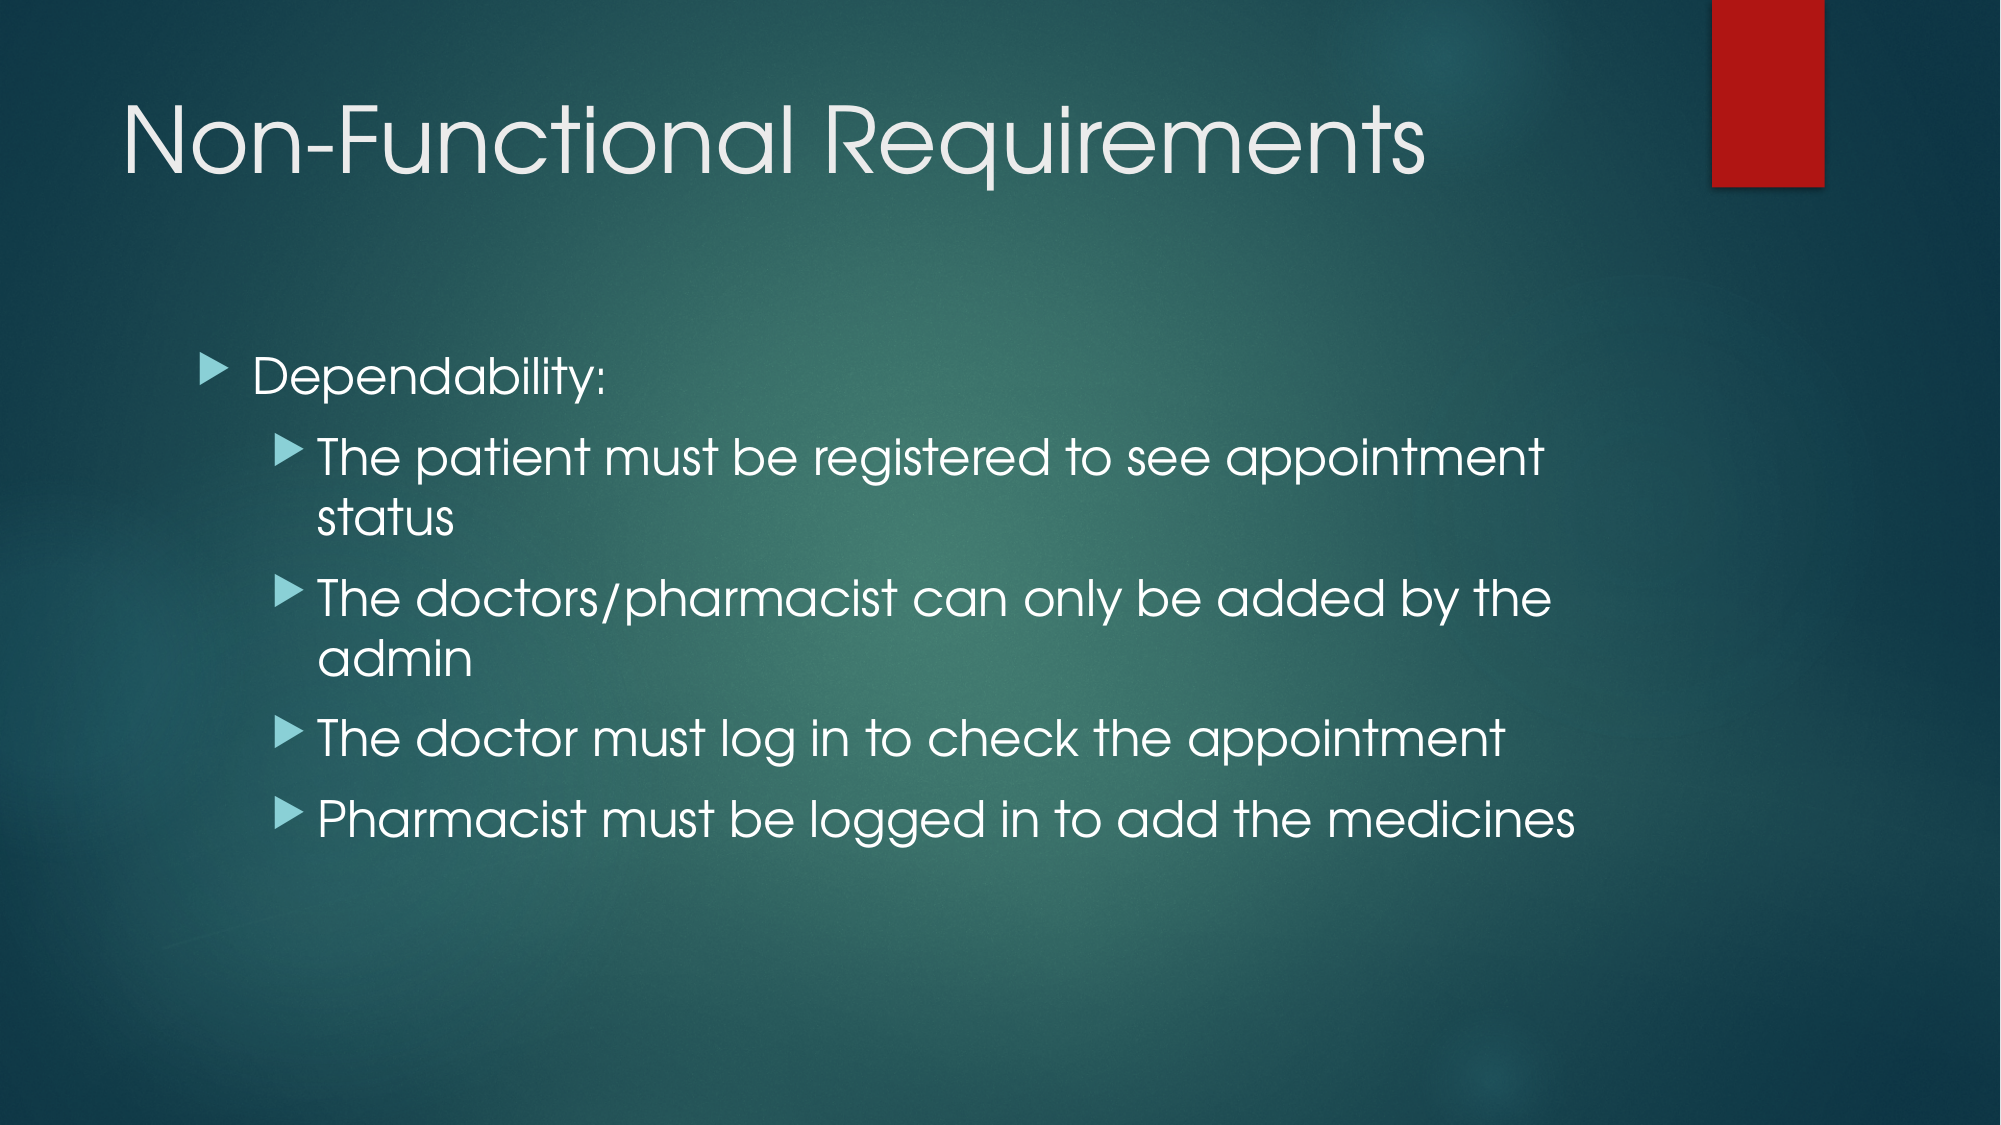

# Non-Functional Requirements
Dependability:
The patient must be registered to see appointment status
The doctors/pharmacist can only be added by the admin
The doctor must log in to check the appointment
Pharmacist must be logged in to add the medicines